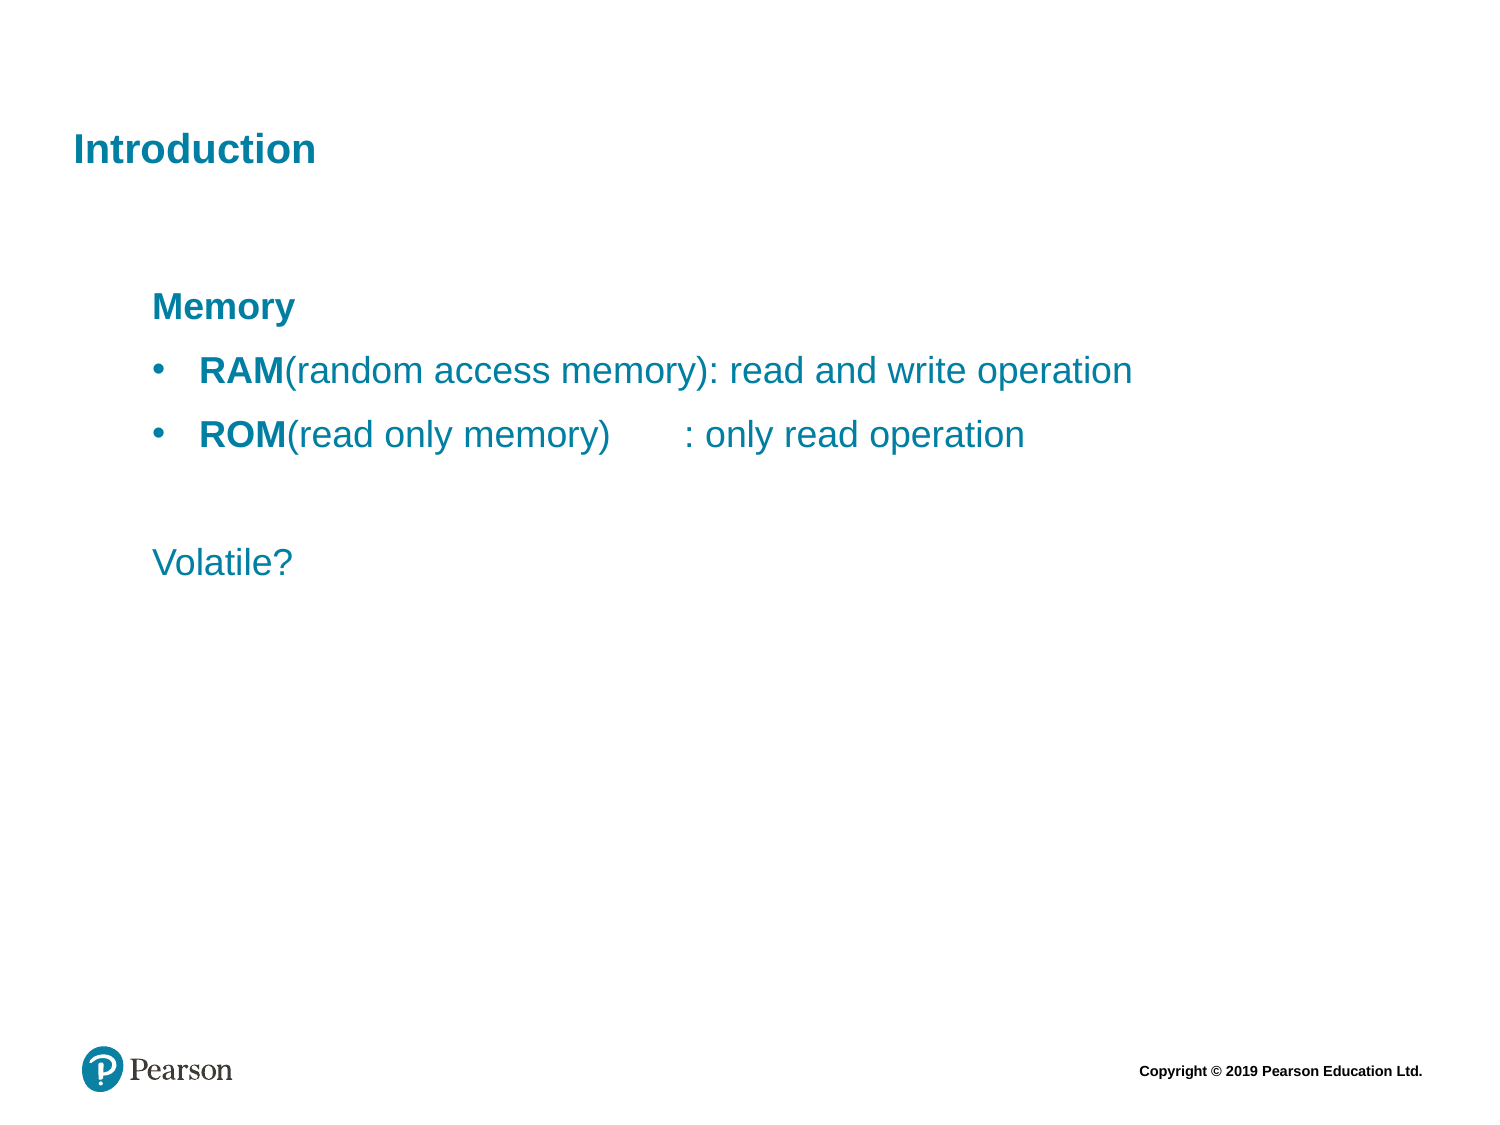

# Introduction
Memory
RAM(random access memory): read and write operation
ROM(read only memory)       : only read operation

Volatile?